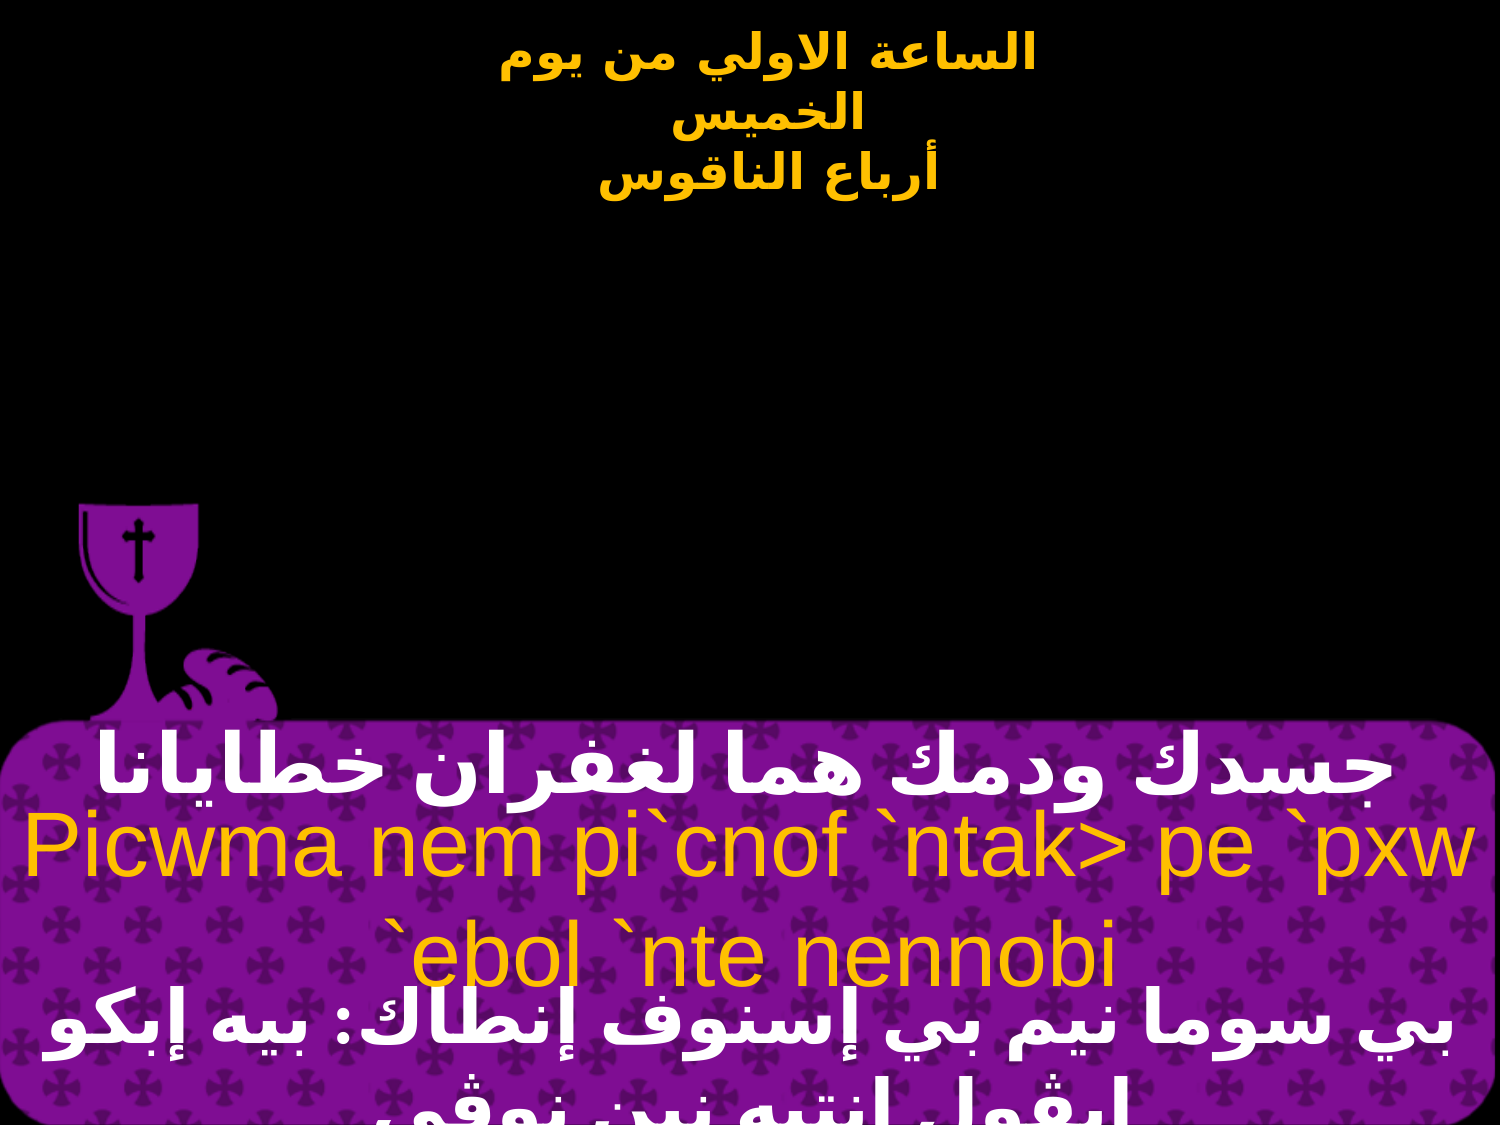

# جسدك ودمك هما لغفران خطايانا
Picwma nem pi`cnof `ntak> pe `pxw `ebol `nte nennobi
بي سوما نيم بي إسنوف إنطاك: بيه إبكو إيڤول إنتيه نين نوڤي